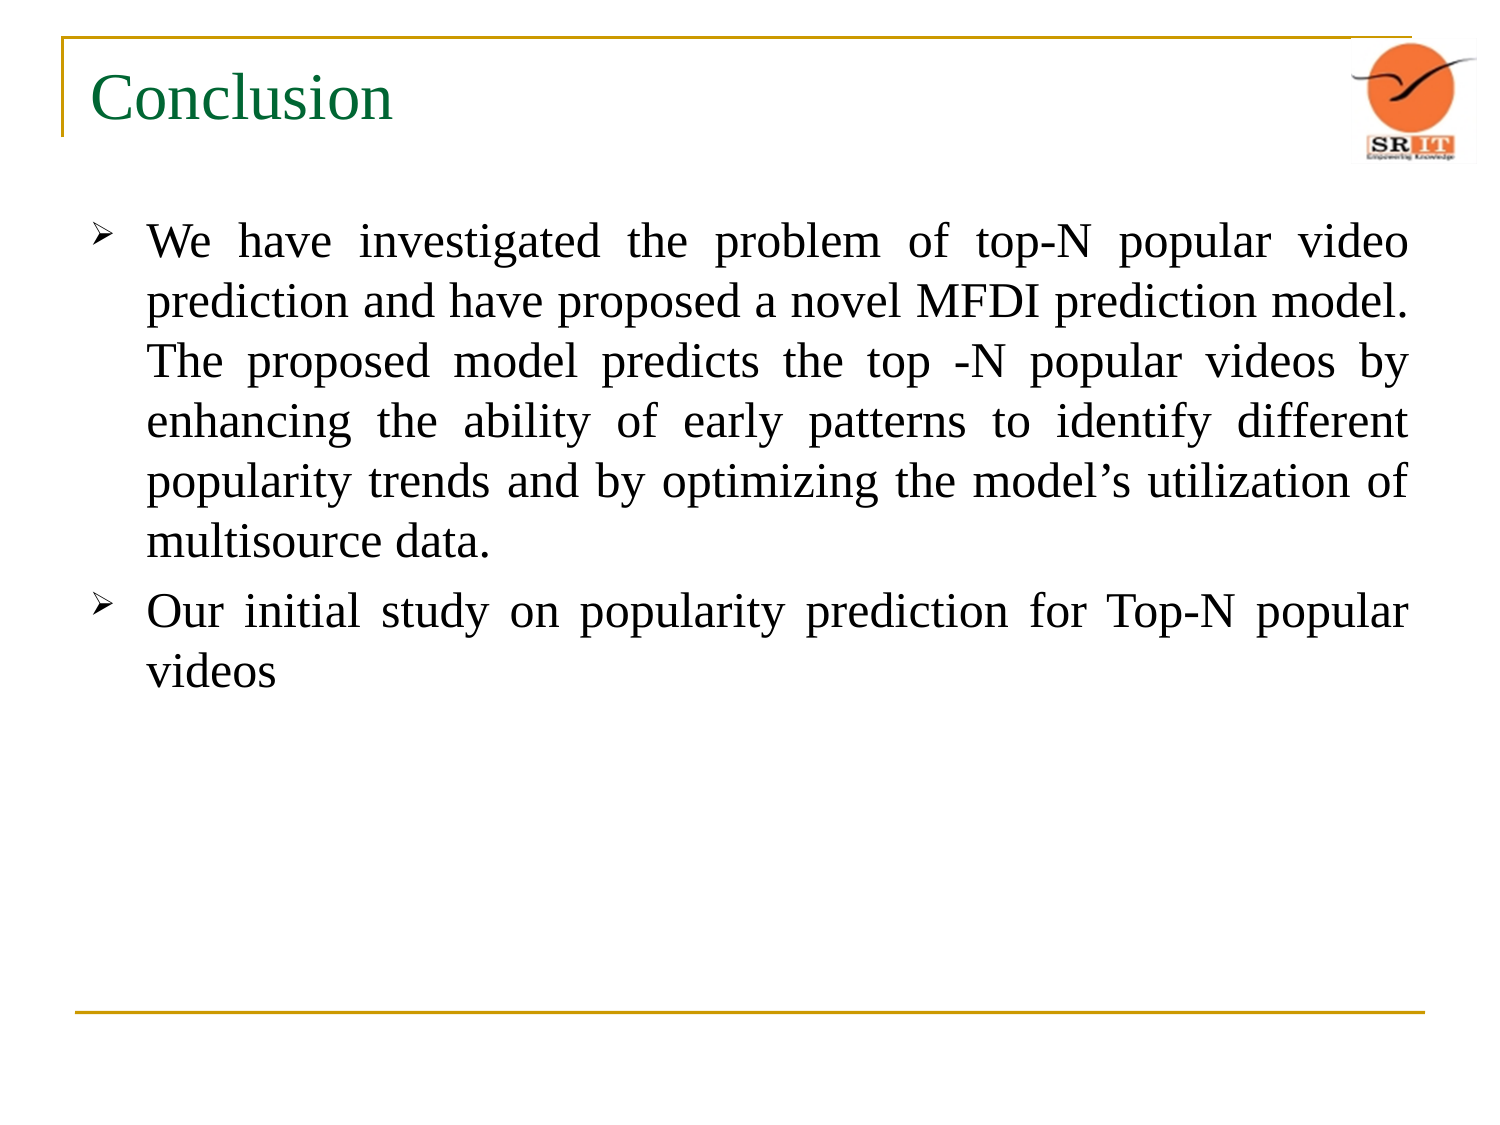

# Conclusion
We have investigated the problem of top-N popular video prediction and have proposed a novel MFDI prediction model. The proposed model predicts the top -N popular videos by enhancing the ability of early patterns to identify different popularity trends and by optimizing the model’s utilization of multisource data.
Our initial study on popularity prediction for Top-N popular videos